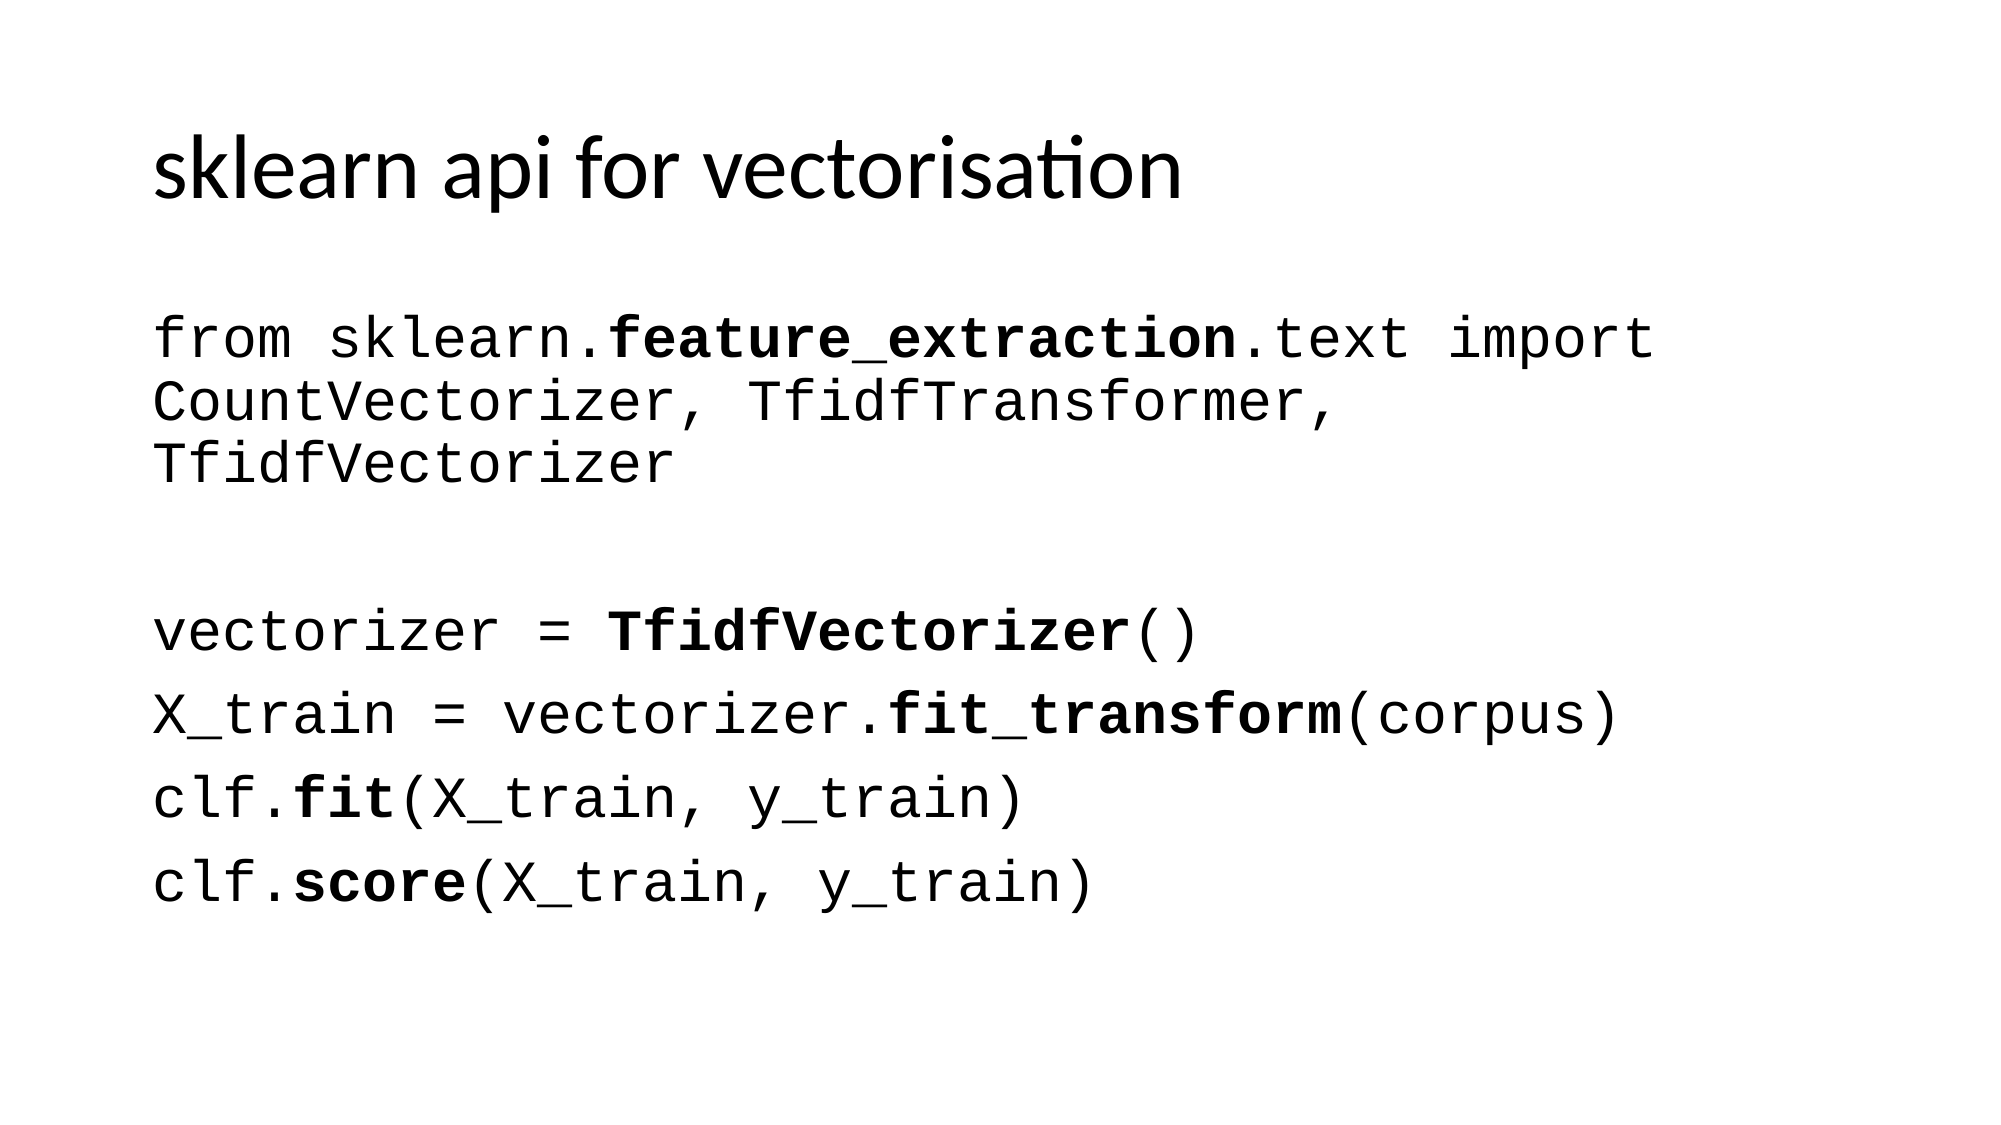

# sklearn api for vectorisation
from sklearn.feature_extraction.text import CountVectorizer, TfidfTransformer, TfidfVectorizer

vectorizer = TfidfVectorizer()
X_train = vectorizer.fit_transform(corpus)
clf.fit(X_train, y_train)
clf.score(X_train, y_train)